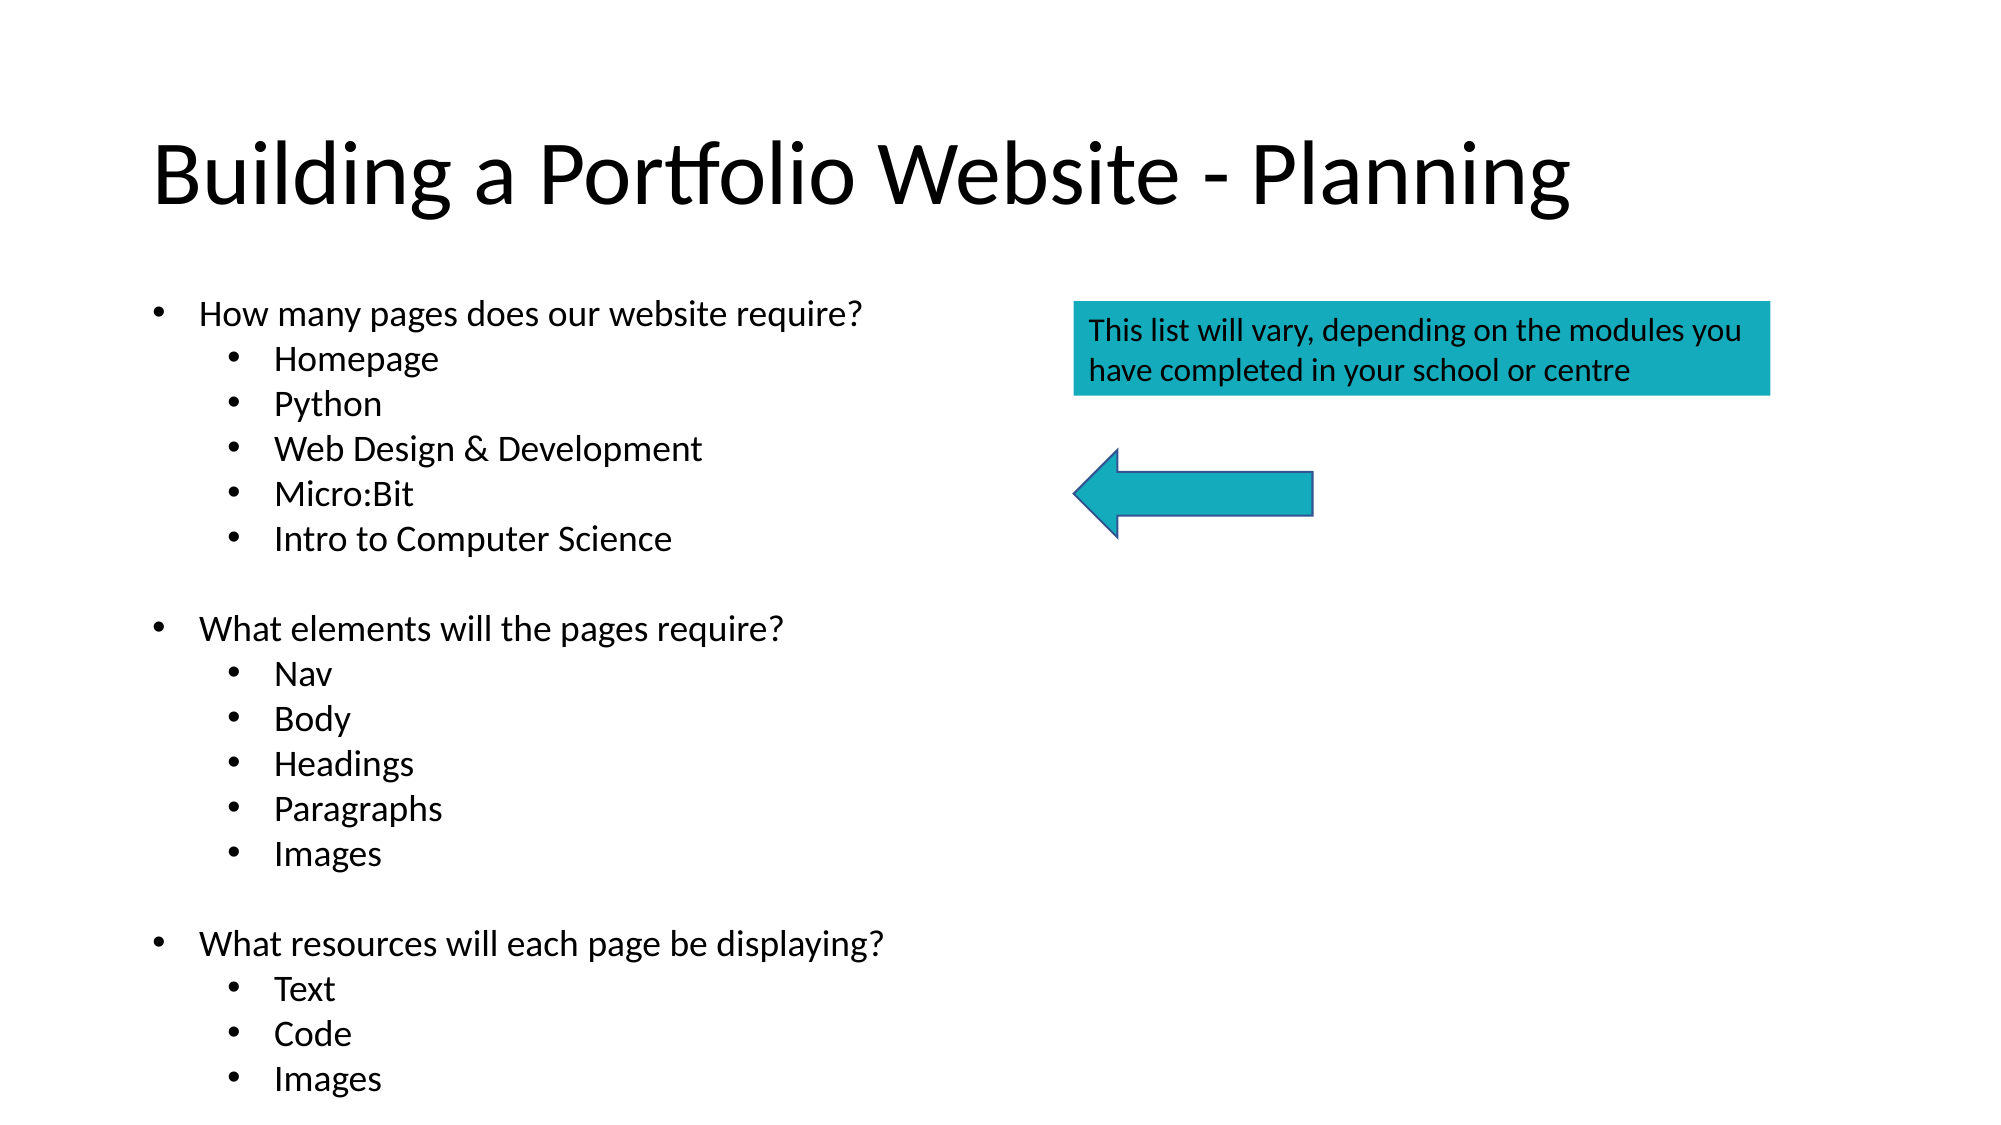

# Building a Portfolio Website - Planning
How many pages does our website require?
Homepage
Python
Web Design & Development
Micro:Bit
Intro to Computer Science

What elements will the pages require?
Nav
Body
Headings
Paragraphs
Images

What resources will each page be displaying?
Text
Code
Images

This list will vary, depending on the modules you have completed in your school or centre